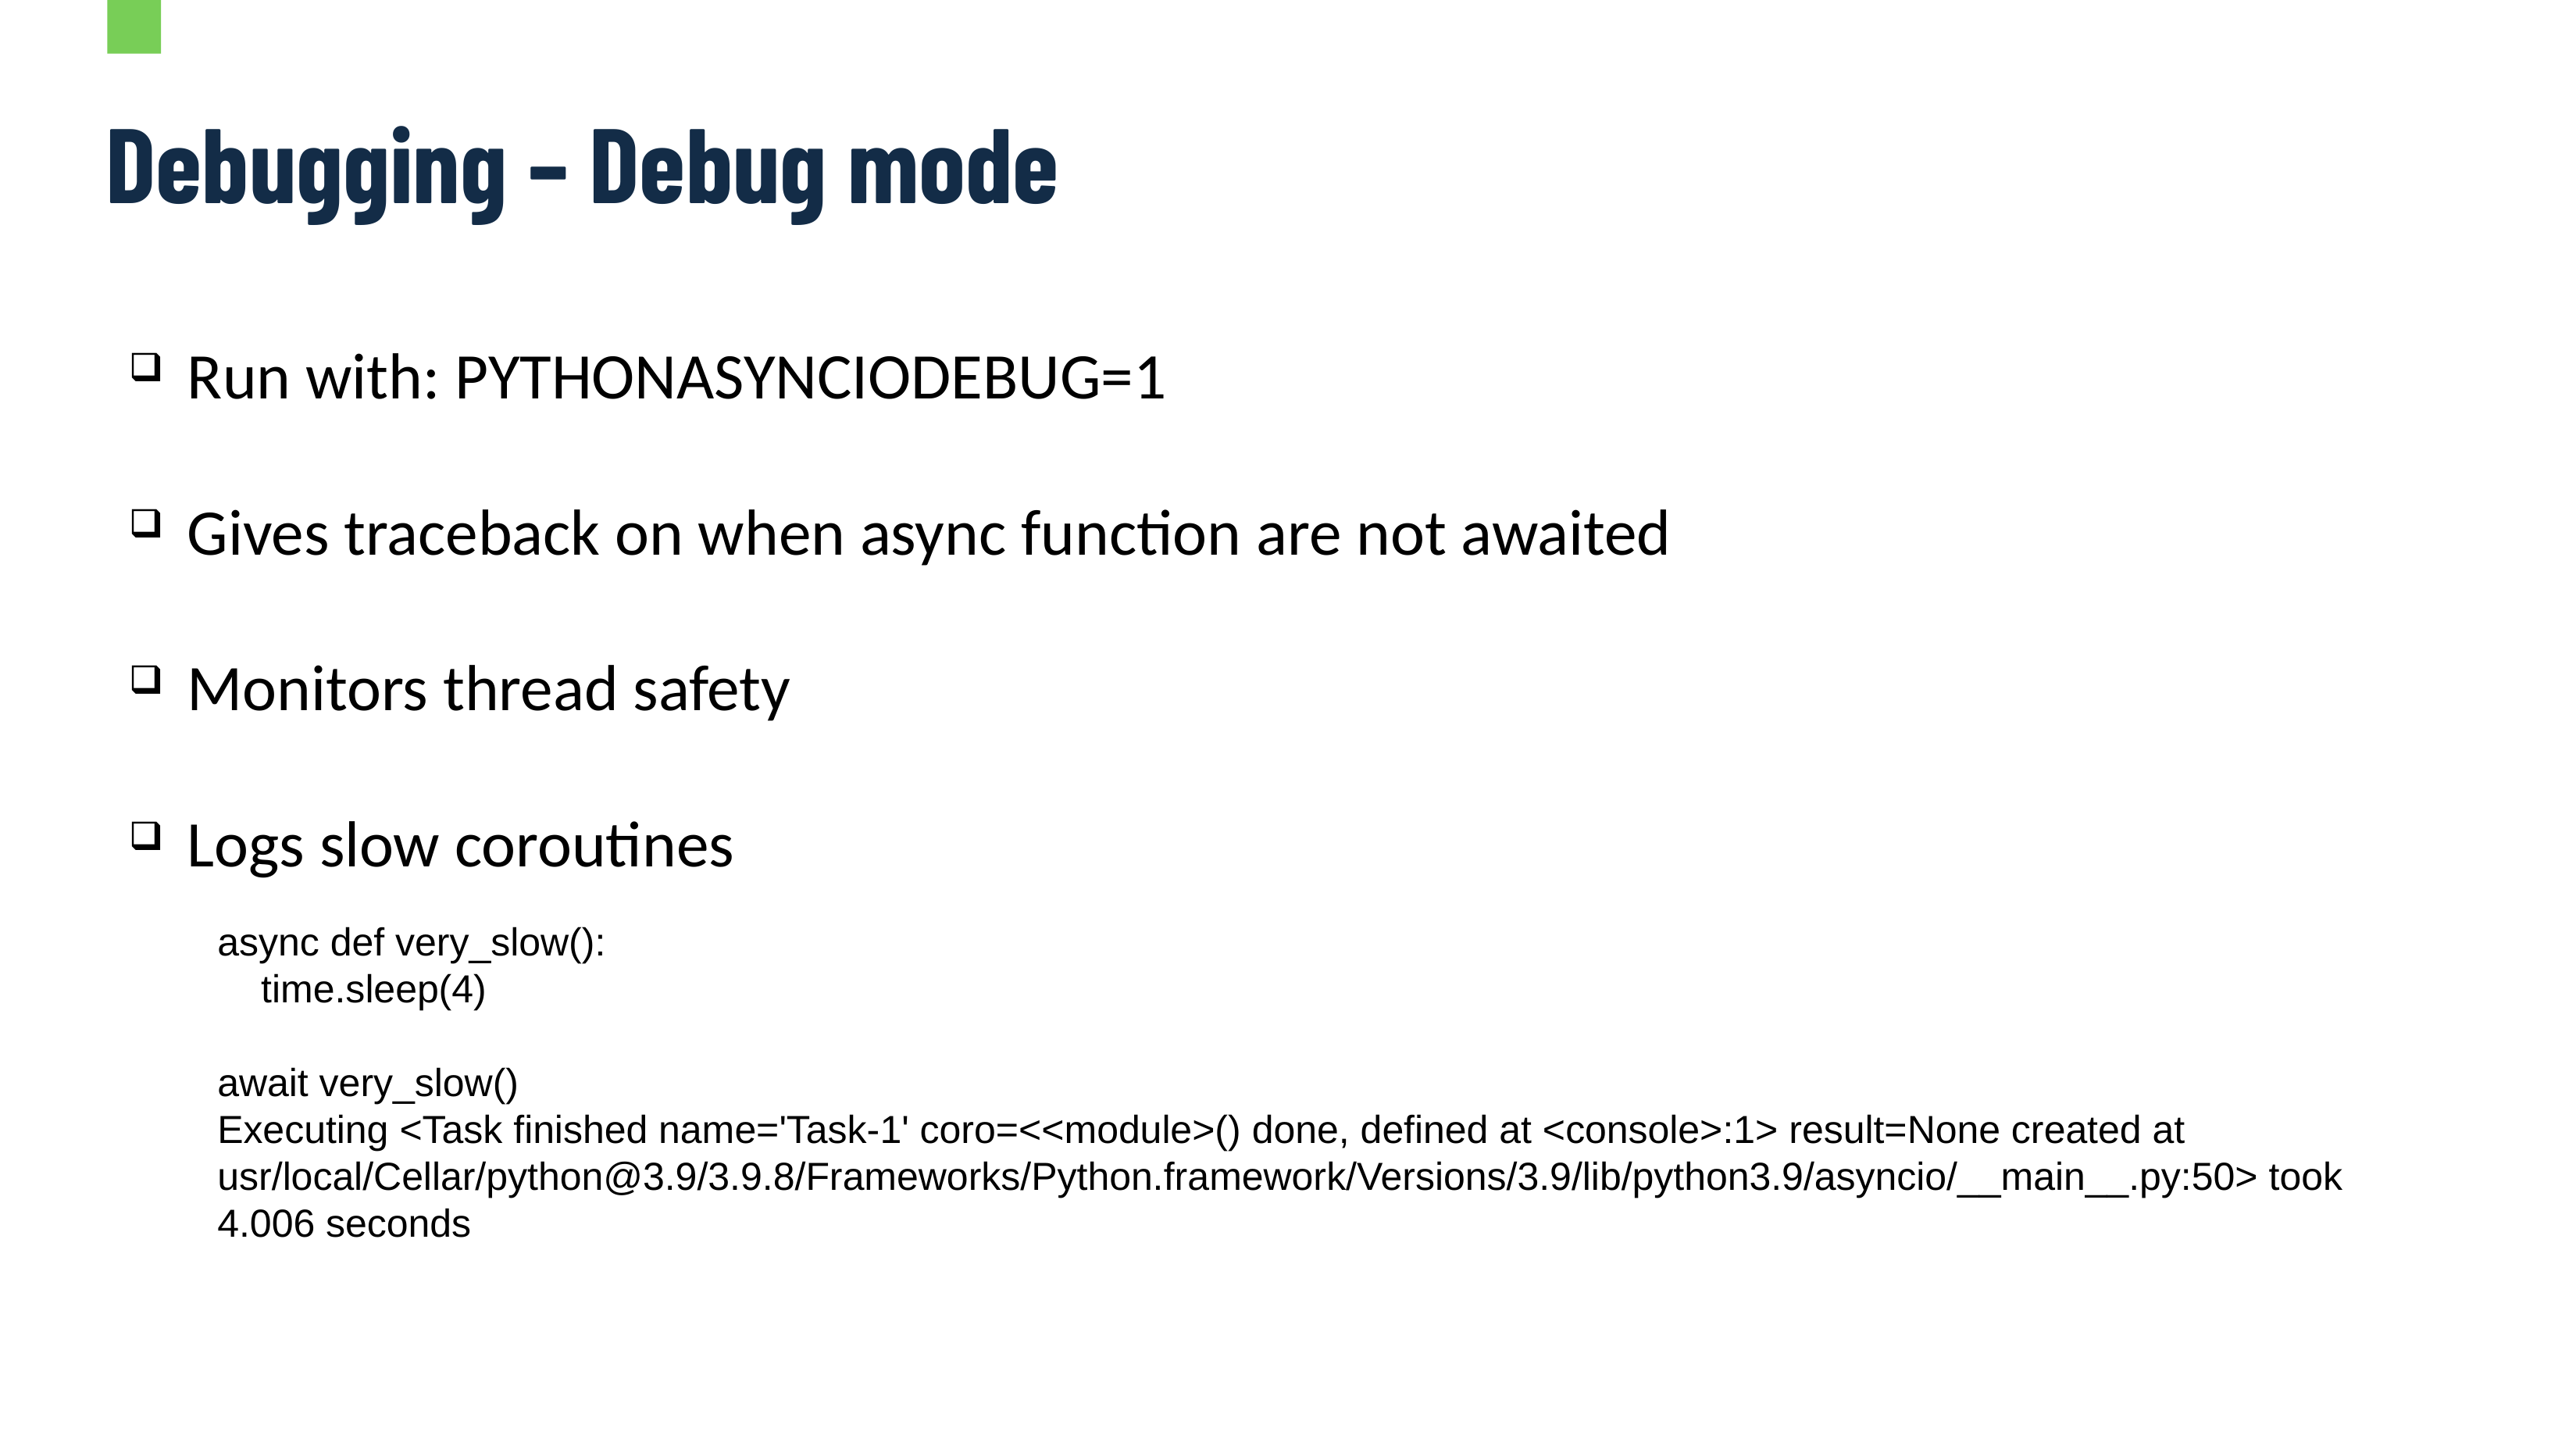

# Debugging – Debug mode
Run with: PYTHONASYNCIODEBUG=1

Gives traceback on when async function are not awaited

Monitors thread safety

Logs slow coroutines

async def very_slow():
    time.sleep(4)

await very_slow()
Executing <Task finished name='Task-1' coro=<<module>() done, defined at <console>:1> result=None created at usr/local/Cellar/python@3.9/3.9.8/Frameworks/Python.framework/Versions/3.9/lib/python3.9/asyncio/__main__.py:50> took 4.006 seconds